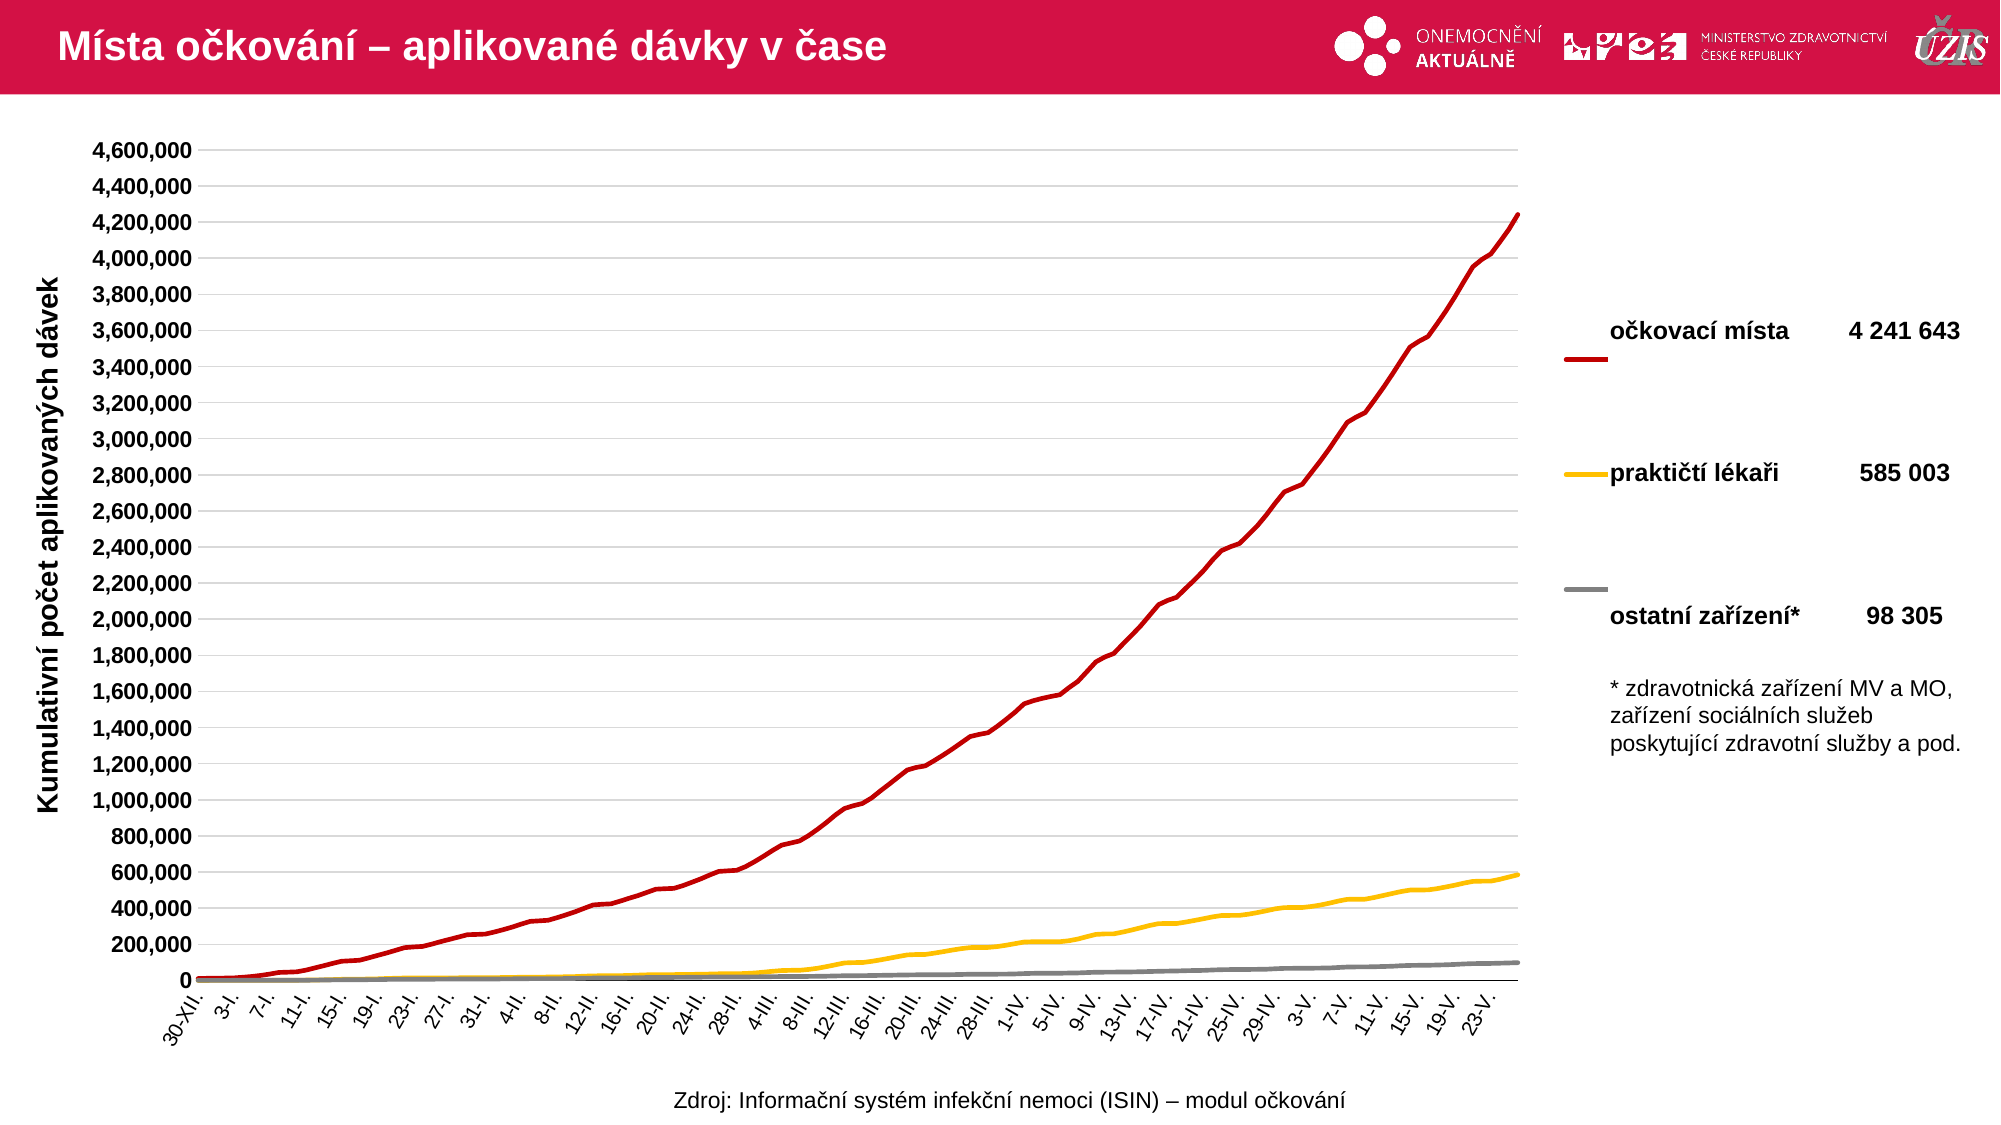

# Místa očkování – aplikované dávky v čase

### Chart

| Category | očkovací místa | praktičtí lékaři | ostatní zařízení |
|---|---|---|---|
| 30-XII. | 10307.0 | 0.0 | 161.0 |
| 31-XII. | 11591.0 | 0.0 | 181.0 |
| 1-I. | 11851.0 | 1.0 | 181.0 |
| 2-I. | 13004.0 | 1.0 | 295.0 |
| 3-I. | 13836.0 | 1.0 | 378.0 |
| 4-I. | 17368.0 | 1.0 | 420.0 |
| 5-I. | 21769.0 | 1.0 | 510.0 |
| 6-I. | 27490.0 | 32.0 | 575.0 |
| 7-I. | 35097.0 | 279.0 | 663.0 |
| 8-I. | 43984.0 | 1130.0 | 856.0 |
| 9-I. | 45749.0 | 1303.0 | 931.0 |
| 10-I. | 47465.0 | 1303.0 | 966.0 |
| 11-I. | 56822.0 | 1668.0 | 1034.0 |
| 12-I. | 69129.0 | 2270.0 | 1482.0 |
| 13-I. | 81274.0 | 3037.0 | 2047.0 |
| 14-I. | 94245.0 | 4507.0 | 2764.0 |
| 15-I. | 106178.0 | 6009.0 | 3270.0 |
| 16-I. | 108760.0 | 6440.0 | 3632.0 |
| 17-I. | 111724.0 | 6706.0 | 3632.0 |
| 18-I. | 124609.0 | 7679.0 | 4033.0 |
| 19-I. | 138462.0 | 8583.0 | 4481.0 |
| 20-I. | 151834.0 | 10577.0 | 5352.0 |
| 21-I. | 166750.0 | 12035.0 | 6253.0 |
| 22-I. | 181183.0 | 13089.0 | 6597.0 |
| 23-I. | 185257.0 | 13160.0 | 6597.0 |
| 24-I. | 188216.0 | 13289.0 | 6617.0 |
| 25-I. | 200345.0 | 13548.0 | 6775.0 |
| 26-I. | 214237.0 | 13823.0 | 7058.0 |
| 27-I. | 227245.0 | 14044.0 | 7310.0 |
| 28-I. | 239894.0 | 14260.0 | 7559.0 |
| 29-I. | 253094.0 | 14832.0 | 7772.0 |
| 30-I. | 254705.0 | 14925.0 | 7868.0 |
| 31-I. | 256539.0 | 14925.0 | 7908.0 |
| 1-II. | 267852.0 | 15308.0 | 8038.0 |
| 2-II. | 281133.0 | 15912.0 | 8434.0 |
| 3-II. | 295631.0 | 16419.0 | 8765.0 |
| 4-II. | 311924.0 | 17460.0 | 9216.0 |
| 5-II. | 326801.0 | 18297.0 | 9558.0 |
| 6-II. | 329972.0 | 18297.0 | 9558.0 |
| 7-II. | 333131.0 | 18460.0 | 9558.0 |
| 8-II. | 347492.0 | 19255.0 | 9766.0 |
| 9-II. | 363134.0 | 20092.0 | 10246.0 |
| 10-II. | 380007.0 | 21088.0 | 11012.0 |
| 11-II. | 399046.0 | 23332.0 | 12117.0 |
| 12-II. | 417771.0 | 25152.0 | 12910.0 |
| 13-II. | 421779.0 | 25597.0 | 13004.0 |
| 14-II. | 424116.0 | 25616.0 | 13004.0 |
| 15-II. | 438846.0 | 26243.0 | 13294.0 |
| 16-II. | 454795.0 | 27320.0 | 13941.0 |
| 17-II. | 469707.0 | 29268.0 | 14986.0 |
| 18-II. | 487454.0 | 30766.0 | 15985.0 |
| 19-II. | 504972.0 | 31832.0 | 16466.0 |
| 20-II. | 507830.0 | 32063.0 | 16471.0 |
| 21-II. | 509816.0 | 32090.0 | 16486.0 |
| 22-II. | 524870.0 | 32634.0 | 16949.0 |
| 23-II. | 543396.0 | 33461.0 | 17379.0 |
| 24-II. | 562270.0 | 33959.0 | 17791.0 |
| 25-II. | 583851.0 | 35157.0 | 18440.0 |
| 26-II. | 603627.0 | 36319.0 | 18892.0 |
| 27-II. | 606856.0 | 36562.0 | 18902.0 |
| 28-II. | 609669.0 | 36631.0 | 18902.0 |
| 1-III. | 630311.0 | 38528.0 | 19076.0 |
| 2-III. | 657775.0 | 41180.0 | 19549.0 |
| 3-III. | 687768.0 | 45612.0 | 20137.0 |
| 4-III. | 719870.0 | 50427.0 | 20864.0 |
| 5-III. | 748975.0 | 54543.0 | 21552.0 |
| 6-III. | 760567.0 | 55735.0 | 21574.0 |
| 7-III. | 772257.0 | 56103.0 | 21668.0 |
| 8-III. | 801682.0 | 60525.0 | 22124.0 |
| 9-III. | 836735.0 | 67343.0 | 22610.0 |
| 10-III. | 874681.0 | 76422.0 | 23399.0 |
| 11-III. | 916116.0 | 86431.0 | 24665.0 |
| 12-III. | 951784.0 | 96549.0 | 25677.0 |
| 13-III. | 967462.0 | 98687.0 | 26109.0 |
| 14-III. | 980085.0 | 99079.0 | 26247.0 |
| 15-III. | 1009723.0 | 105522.0 | 27032.0 |
| 16-III. | 1049721.0 | 113757.0 | 27844.0 |
| 17-III. | 1087643.0 | 122640.0 | 28665.0 |
| 18-III. | 1126923.0 | 132312.0 | 29637.0 |
| 19-III. | 1164966.0 | 141121.0 | 30364.0 |
| 20-III. | 1179283.0 | 143362.0 | 30778.0 |
| 21-III. | 1187782.0 | 143675.0 | 30836.0 |
| 22-III. | 1216935.0 | 150777.0 | 31057.0 |
| 23-III. | 1247741.0 | 159202.0 | 31337.0 |
| 24-III. | 1280616.0 | 167868.0 | 31946.0 |
| 25-III. | 1315622.0 | 175773.0 | 32882.0 |
| 26-III. | 1350501.0 | 181683.0 | 34014.0 |
| 27-III. | 1362326.0 | 182715.0 | 34317.0 |
| 28-III. | 1371761.0 | 182808.0 | 34372.0 |
| 29-III. | 1406485.0 | 187148.0 | 34613.0 |
| 30-III. | 1444856.0 | 194884.0 | 34988.0 |
| 31-III. | 1485165.0 | 203606.0 | 35733.0 |
| 1-IV. | 1531248.0 | 212529.0 | 37880.0 |
| 2-IV. | 1548241.0 | 213907.0 | 38952.0 |
| 3-IV. | 1561480.0 | 214288.0 | 39727.0 |
| 4-IV. | 1572518.0 | 214290.0 | 39877.0 |
| 5-IV. | 1581888.0 | 214361.0 | 39879.0 |
| 6-IV. | 1621000.0 | 219615.0 | 40603.0 |
| 7-IV. | 1655930.0 | 229162.0 | 41311.0 |
| 8-IV. | 1709662.0 | 242125.0 | 43421.0 |
| 9-IV. | 1763842.0 | 254709.0 | 45196.0 |
| 10-IV. | 1791028.0 | 257435.0 | 45729.0 |
| 11-IV. | 1810181.0 | 257890.0 | 45789.0 |
| 12-IV. | 1861994.0 | 267782.0 | 46494.0 |
| 13-IV. | 1911673.0 | 279219.0 | 46909.0 |
| 14-IV. | 1964130.0 | 291477.0 | 47790.0 |
| 15-IV. | 2022858.0 | 304230.0 | 49091.0 |
| 16-IV. | 2080995.0 | 314334.0 | 50505.0 |
| 17-IV. | 2104602.0 | 315004.0 | 51664.0 |
| 18-IV. | 2121817.0 | 315167.0 | 52108.0 |
| 19-IV. | 2171117.0 | 322988.0 | 53780.0 |
| 20-IV. | 2218469.0 | 332101.0 | 54870.0 |
| 21-IV. | 2269579.0 | 341609.0 | 55568.0 |
| 22-IV. | 2328585.0 | 351727.0 | 57562.0 |
| 23-IV. | 2380415.0 | 359213.0 | 59396.0 |
| 24-IV. | 2401750.0 | 359920.0 | 60108.0 |
| 25-IV. | 2419938.0 | 360105.0 | 60169.0 |
| 26-IV. | 2468501.0 | 366886.0 | 60623.0 |
| 27-IV. | 2518519.0 | 375754.0 | 61277.0 |
| 28-IV. | 2578616.0 | 385614.0 | 61981.0 |
| 29-IV. | 2644175.0 | 396383.0 | 64520.0 |
| 30-IV. | 2705234.0 | 403209.0 | 66505.0 |
| 1-V. | 2726939.0 | 403672.0 | 66725.0 |
| 2-V. | 2747538.0 | 403796.0 | 66944.0 |
| 3-V. | 2812022.0 | 409163.0 | 67555.0 |
| 4-V. | 2875801.0 | 417137.0 | 68132.0 |
| 5-V. | 2944348.0 | 427556.0 | 68900.0 |
| 6-V. | 3017910.0 | 439507.0 | 71416.0 |
| 7-V. | 3090496.0 | 448864.0 | 74009.0 |
| 8-V. | 3119879.0 | 449649.0 | 74598.0 |
| 9-V. | 3144683.0 | 449950.0 | 74658.0 |
| 10-V. | 3211829.0 | 458972.0 | 75829.0 |
| 11-V. | 3281582.0 | 470132.0 | 76957.0 |
| 12-V. | 3355518.0 | 481069.0 | 78402.0 |
| 13-V. | 3432439.0 | 492019.0 | 81151.0 |
| 14-V. | 3507458.0 | 500197.0 | 82885.0 |
| 15-V. | 3539758.0 | 500990.0 | 83434.0 |
| 16-V. | 3565986.0 | 501154.0 | 83795.0 |
| 17-V. | 3635325.0 | 508076.0 | 85077.0 |
| 18-V. | 3707728.0 | 517389.0 | 86467.0 |
| 19-V. | 3786181.0 | 527314.0 | 88392.0 |
| 20-V. | 3870793.0 | 538901.0 | 90972.0 |
| 21-V. | 3952301.0 | 548415.0 | 92991.0 |
| 22-V. | 3992906.0 | 549559.0 | 93459.0 |
| 23-V. | 4023195.0 | 549765.0 | 93965.0 |
| 24-V. | 4089647.0 | 559601.0 | 95209.0 |
| 25-V. | 4158789.0 | 572331.0 | 96598.0 |
| 26-V. | 4241643.0 | 585003.0 | 98305.0 |
| očkovací místa | 4 241 643 |
| --- | --- |
| praktičtí lékaři | 585 003 |
| ostatní zařízení\* | 98 305 |
Kumulativní počet aplikovaných dávek
* zdravotnická zařízení MV a MO, zařízení sociálních služeb poskytující zdravotní služby a pod.
Zdroj: Informační systém infekční nemoci (ISIN) – modul očkování